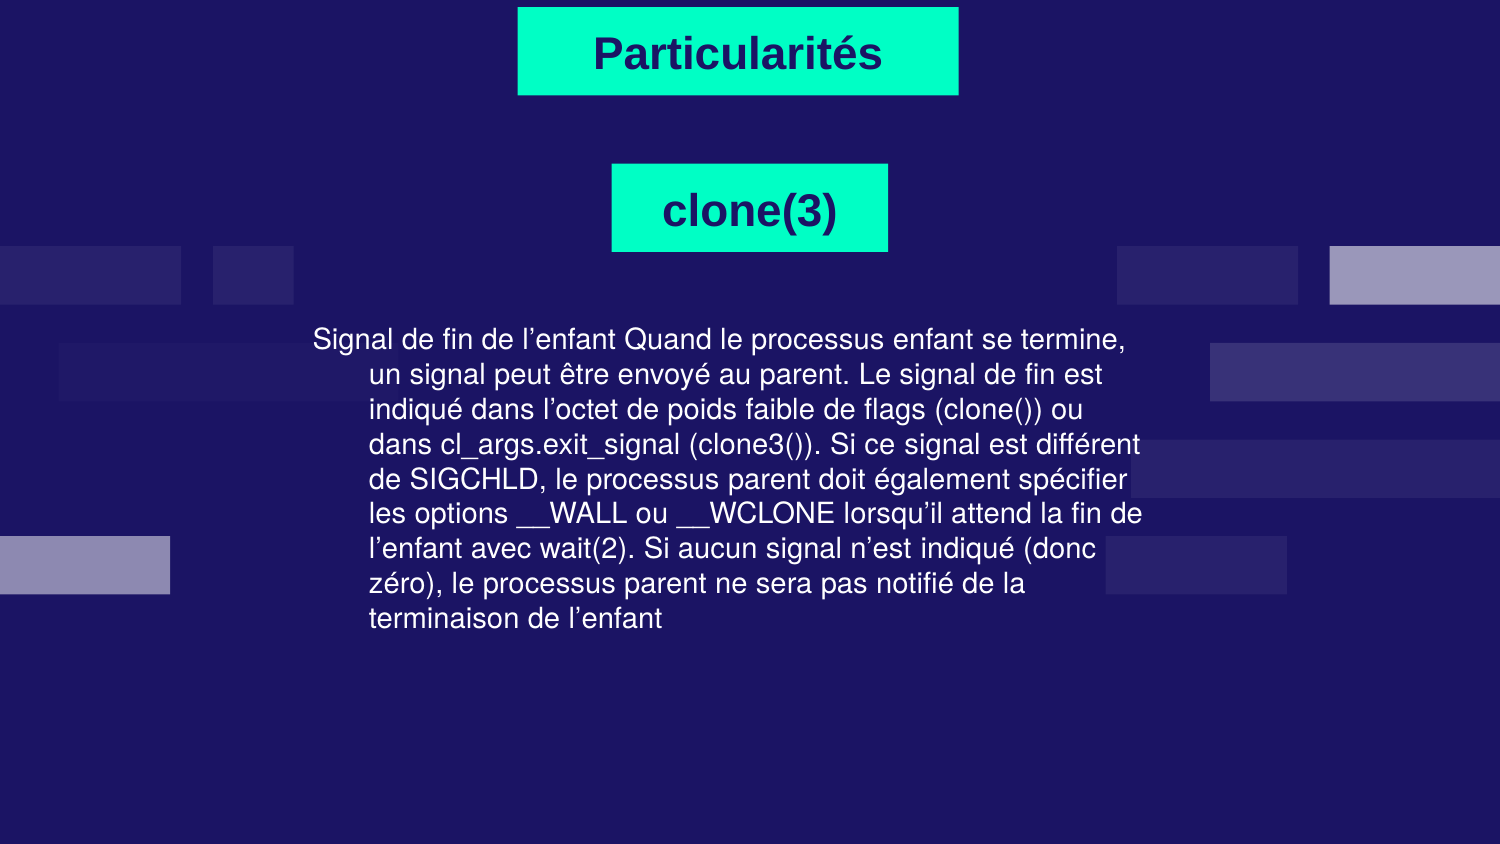

Particularités
# clone(3)
Signal de fin de l’enfant Quand le processus enfant se termine, un signal peut être envoyé au parent. Le signal de fin est indiqué dans l’octet de poids faible de flags (clone()) ou dans cl_args.exit_signal (clone3()). Si ce signal est différent de SIGCHLD, le processus parent doit également spécifier les options __WALL ou __WCLONE lorsqu’il attend la fin de l’enfant avec wait(2). Si aucun signal n’est indiqué (donc zéro), le processus parent ne sera pas notifié de la terminaison de l’enfant